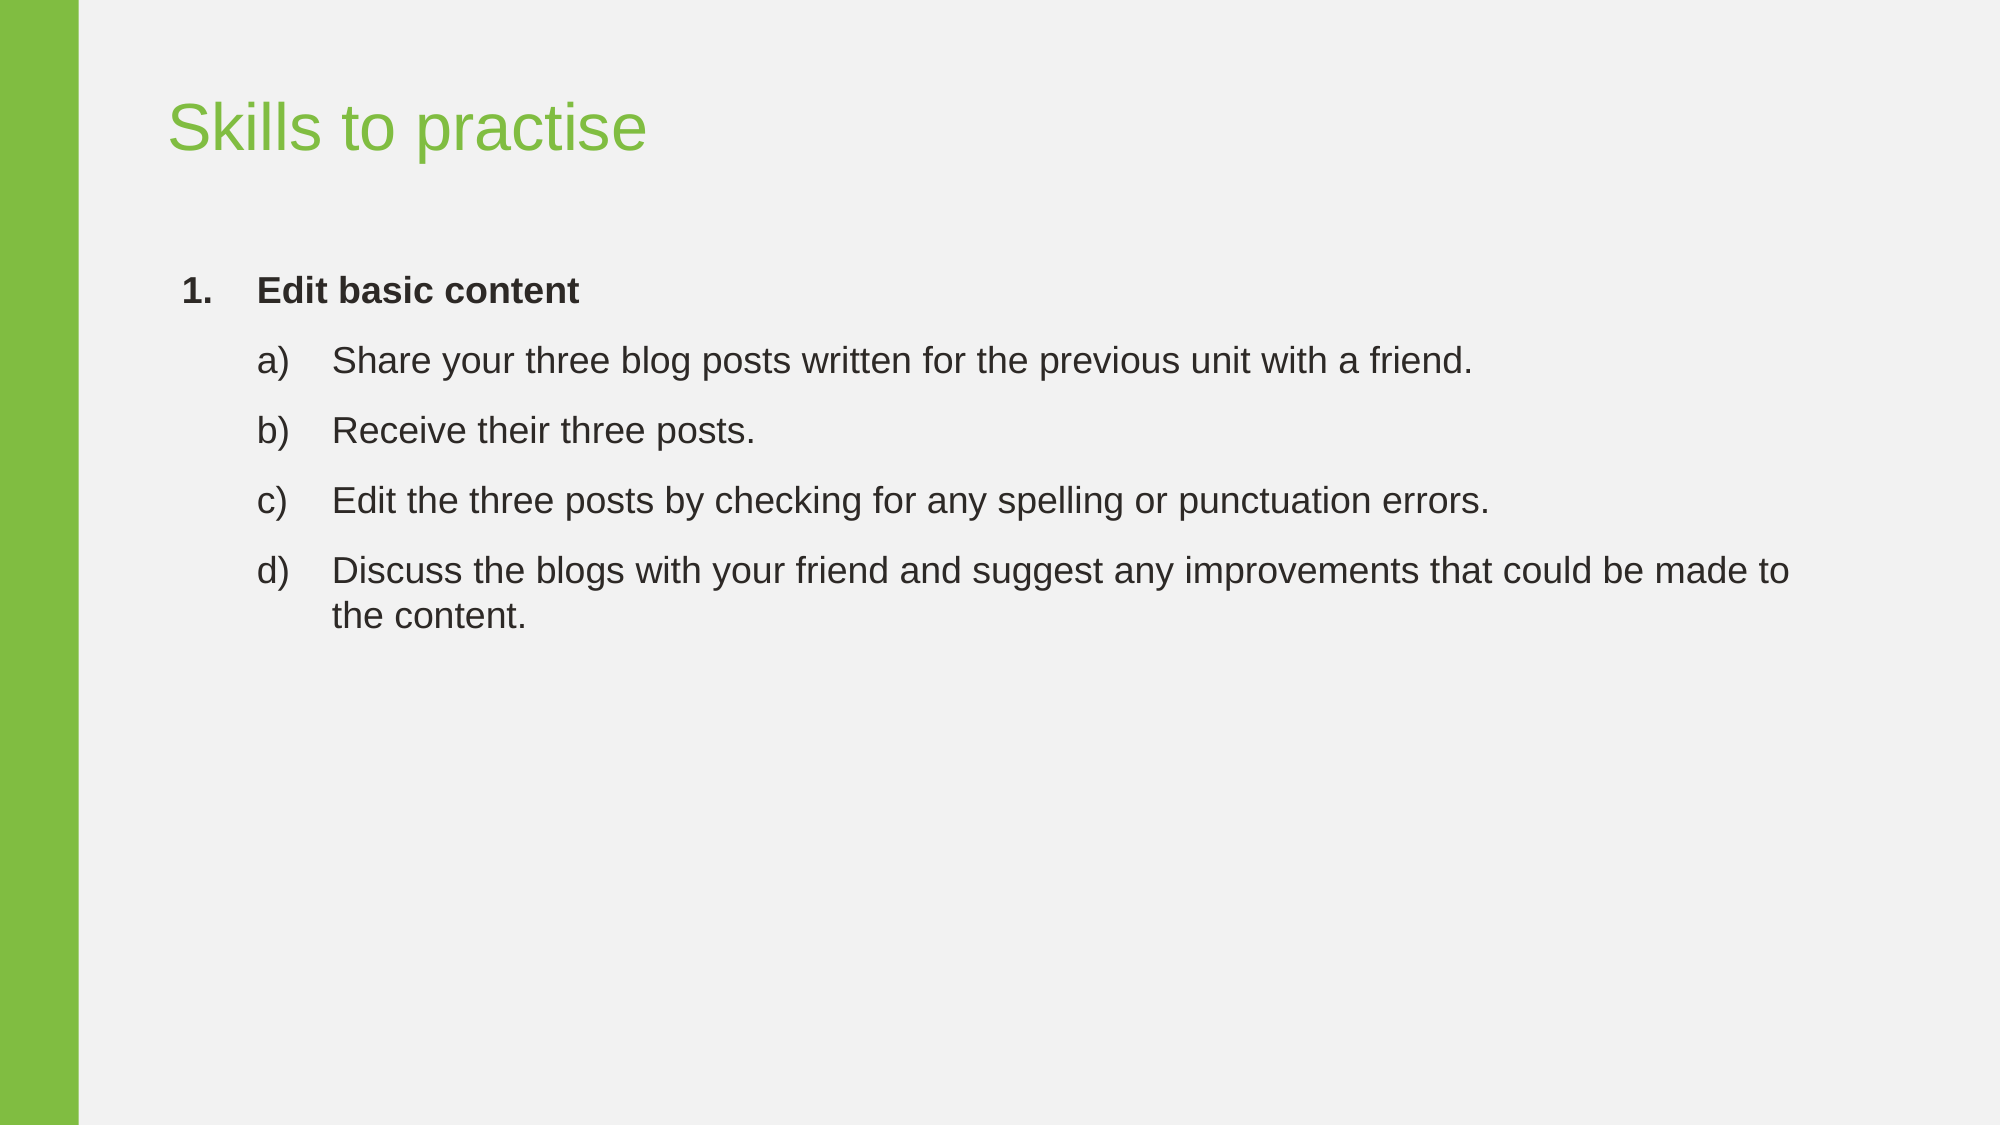

Skills to practise
Edit basic content
Share your three blog posts written for the previous unit with a friend.
Receive their three posts.
Edit the three posts by checking for any spelling or punctuation errors.
Discuss the blogs with your friend and suggest any improvements that could be made to the content.